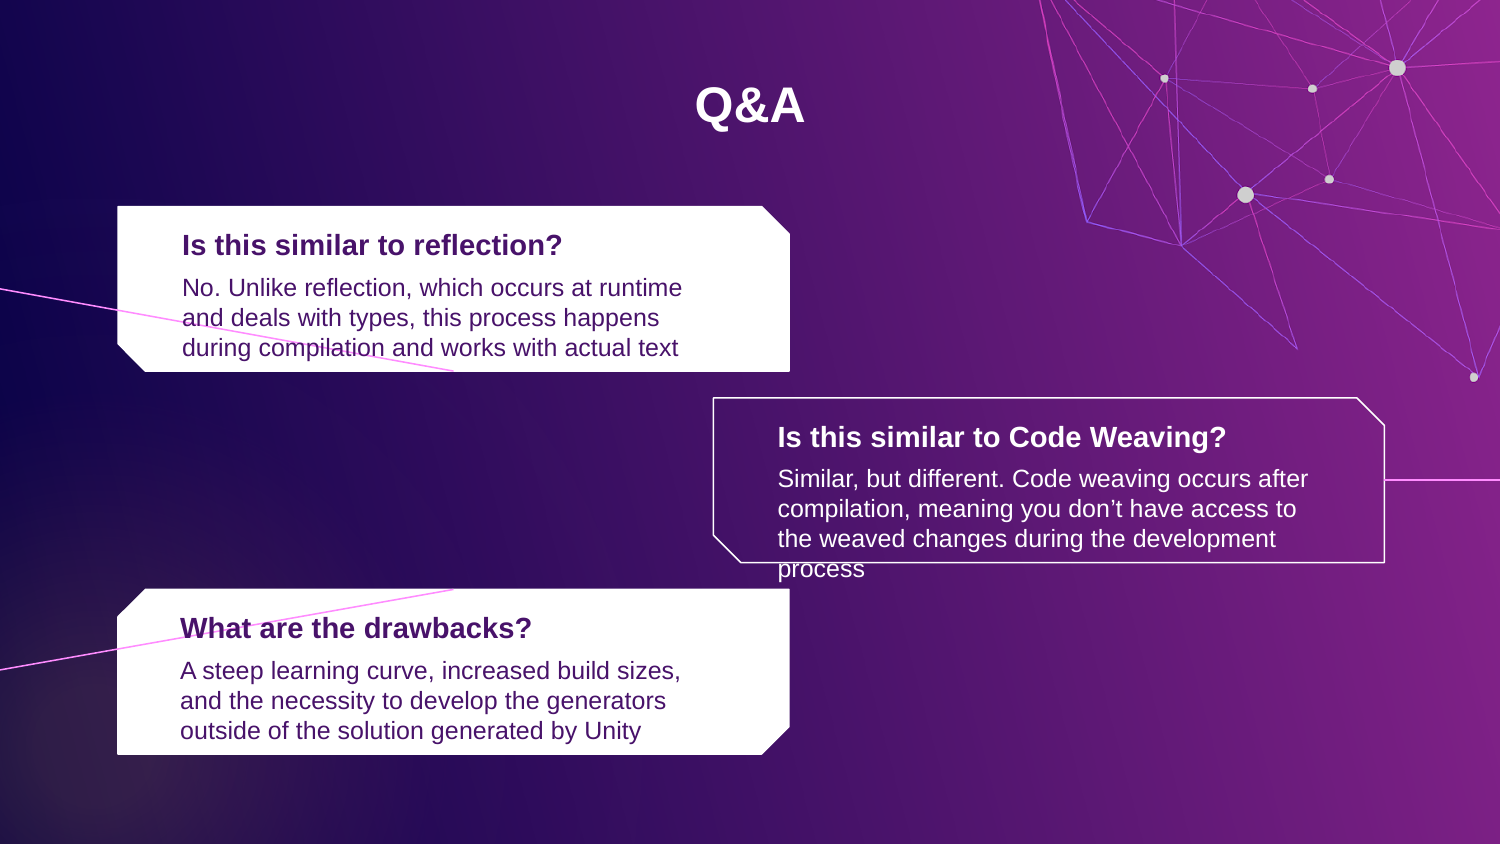

Q&A

# Is this similar to reflection?
No. Unlike reflection, which occurs at runtime and deals with types, this process happens during compilation and works with actual text

Is this similar to Code Weaving?
Similar, but different. Code weaving occurs after compilation, meaning you don’t have access to the weaved changes during the development process

What are the drawbacks?
A steep learning curve, increased build sizes, and the necessity to develop the generators outside of the solution generated by Unity